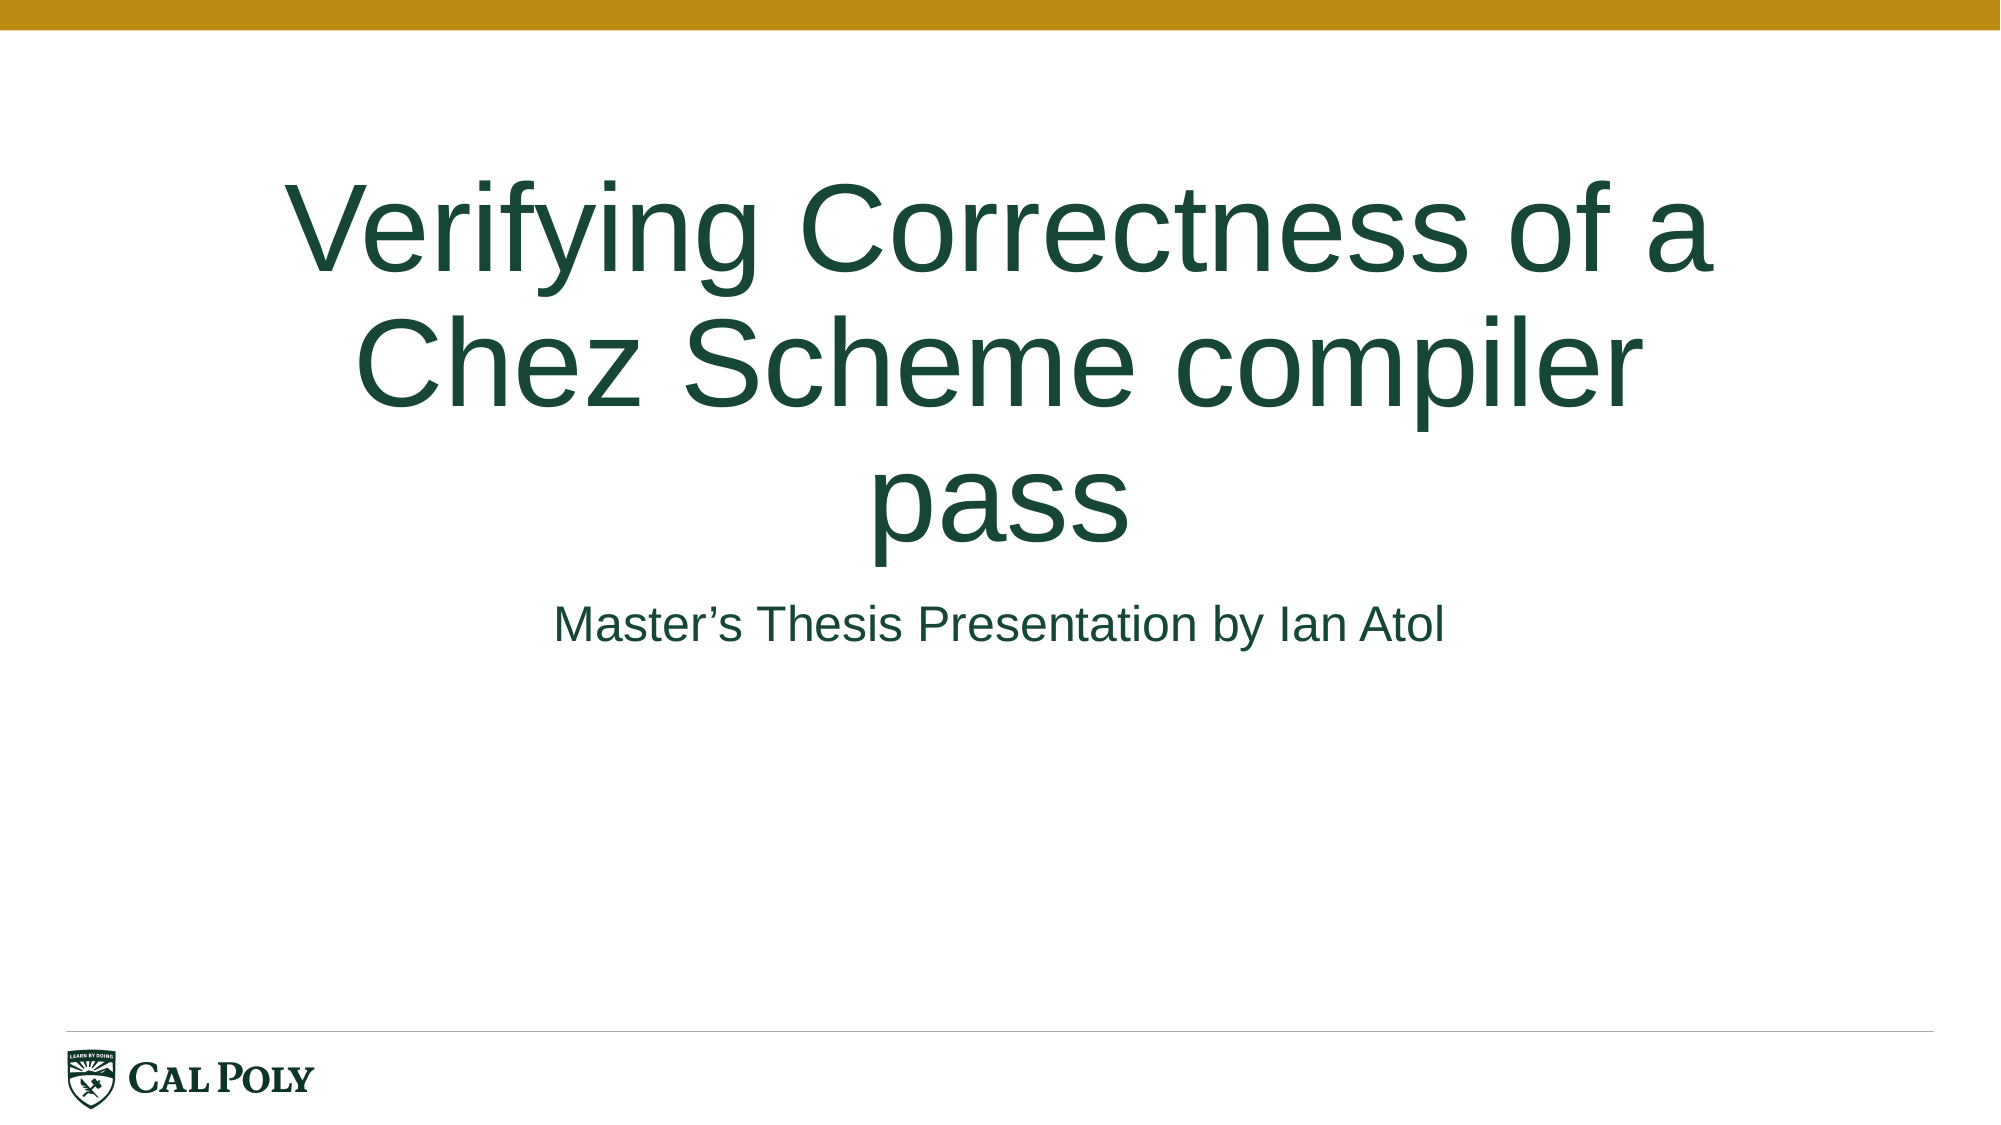

# Verifying Correctness of a Chez Scheme compiler pass
Master’s Thesis Presentation by Ian Atol